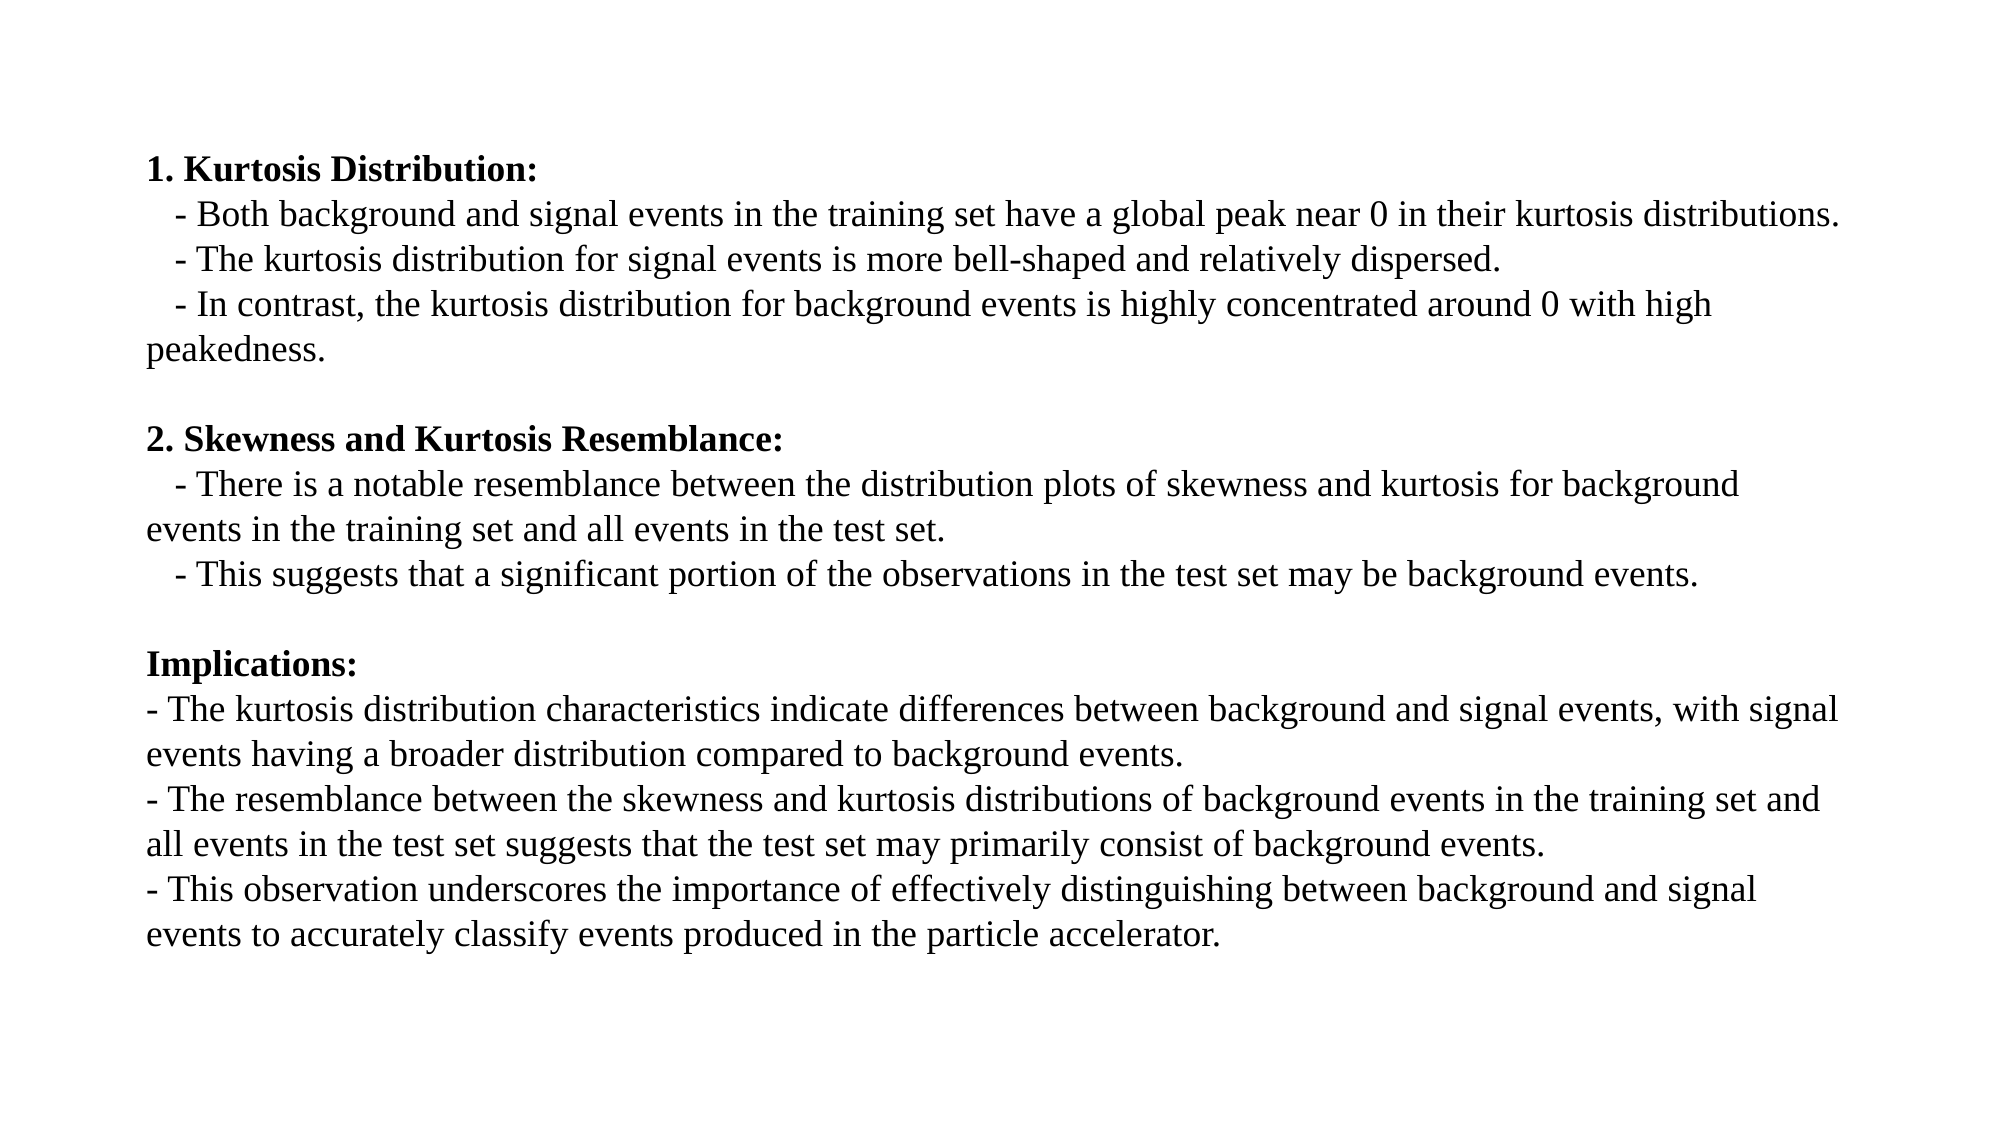

1. Kurtosis Distribution:
   - Both background and signal events in the training set have a global peak near 0 in their kurtosis distributions.
   - The kurtosis distribution for signal events is more bell-shaped and relatively dispersed.
   - In contrast, the kurtosis distribution for background events is highly concentrated around 0 with high peakedness.

2. Skewness and Kurtosis Resemblance:
   - There is a notable resemblance between the distribution plots of skewness and kurtosis for background events in the training set and all events in the test set.
   - This suggests that a significant portion of the observations in the test set may be background events.

Implications:
- The kurtosis distribution characteristics indicate differences between background and signal events, with signal events having a broader distribution compared to background events.
- The resemblance between the skewness and kurtosis distributions of background events in the training set and all events in the test set suggests that the test set may primarily consist of background events.
- This observation underscores the importance of effectively distinguishing between background and signal events to accurately classify events produced in the particle accelerator.